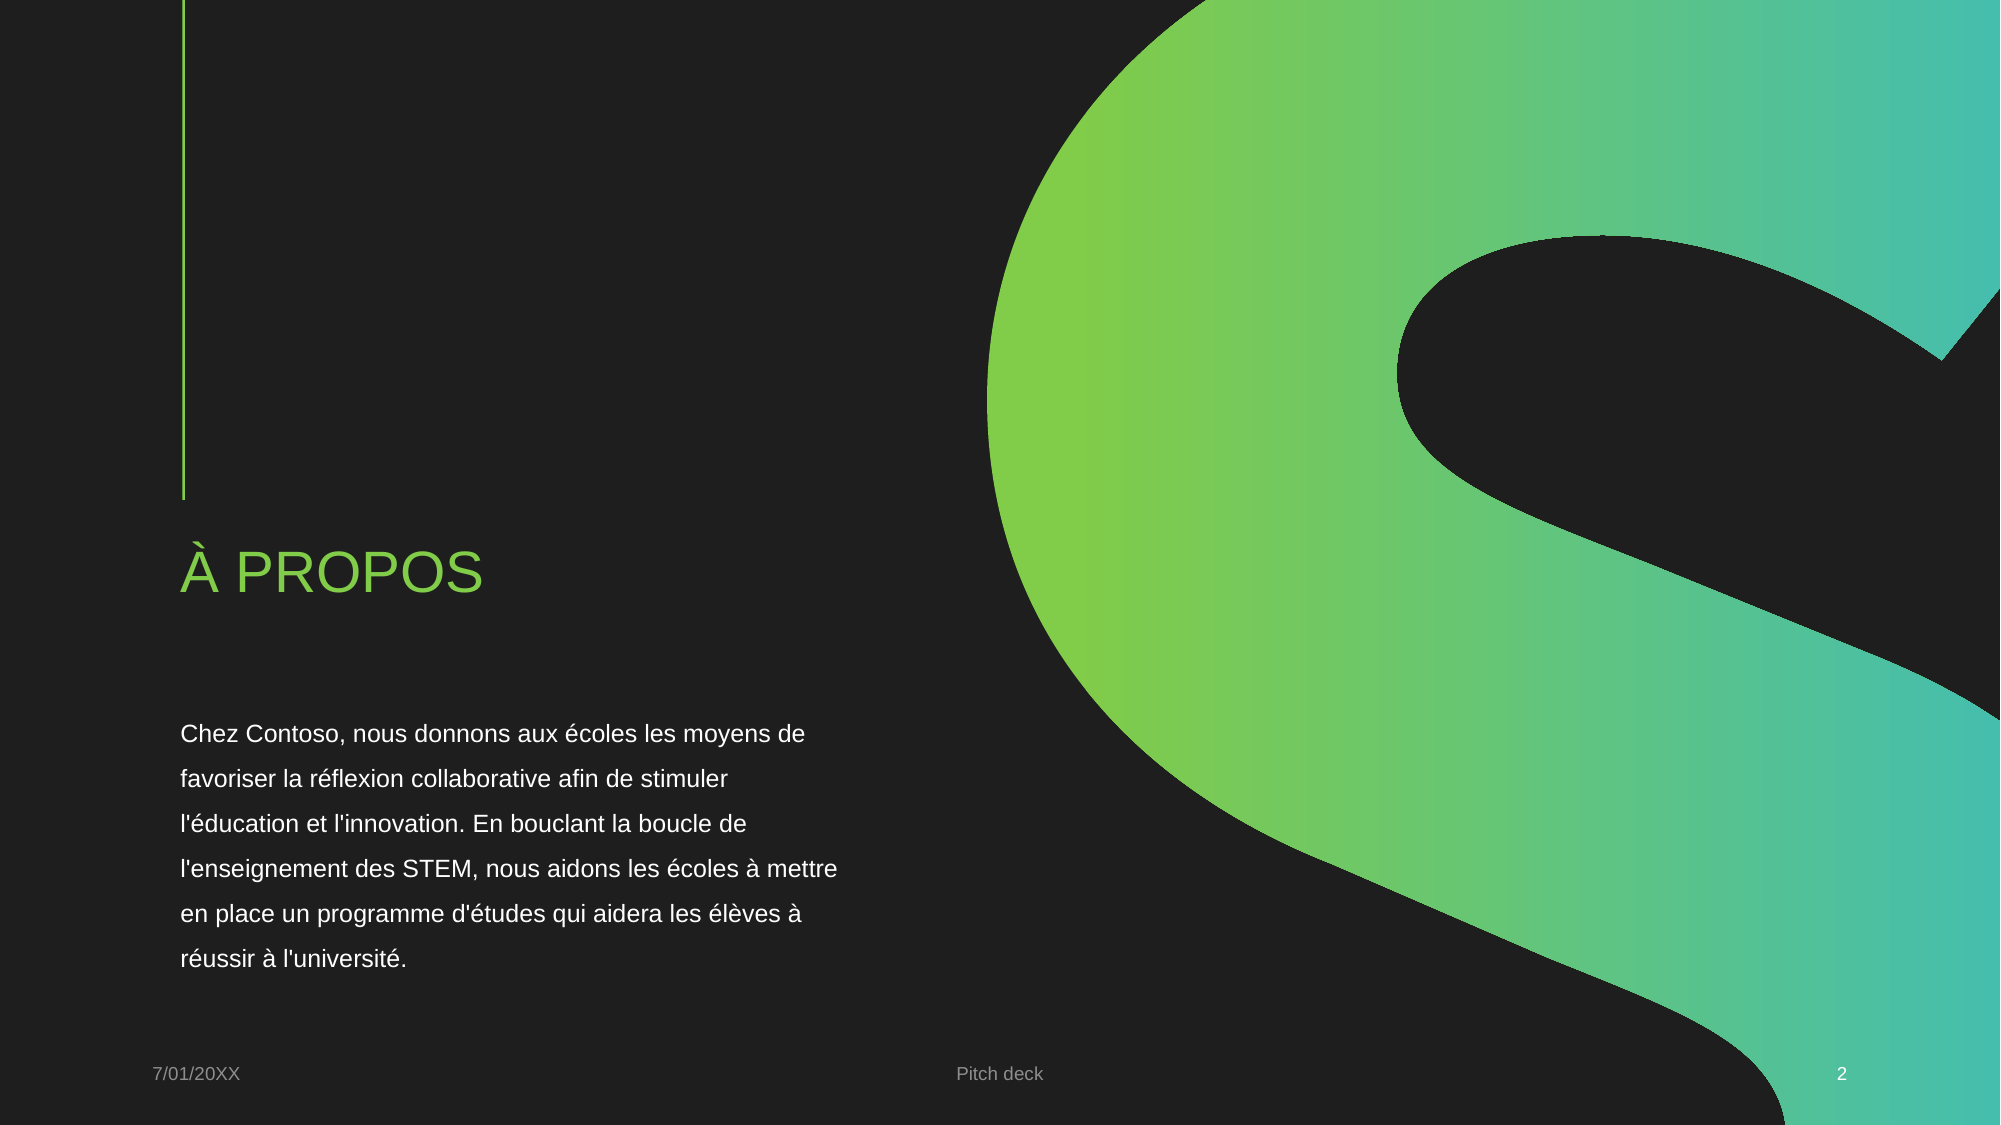

# À propos
Chez Contoso, nous donnons aux écoles les moyens de favoriser la réflexion collaborative afin de stimuler l'éducation et l'innovation. En bouclant la boucle de l'enseignement des STEM, nous aidons les écoles à mettre en place un programme d'études qui aidera les élèves à réussir à l'université.
7/01/20XX
Pitch deck
2